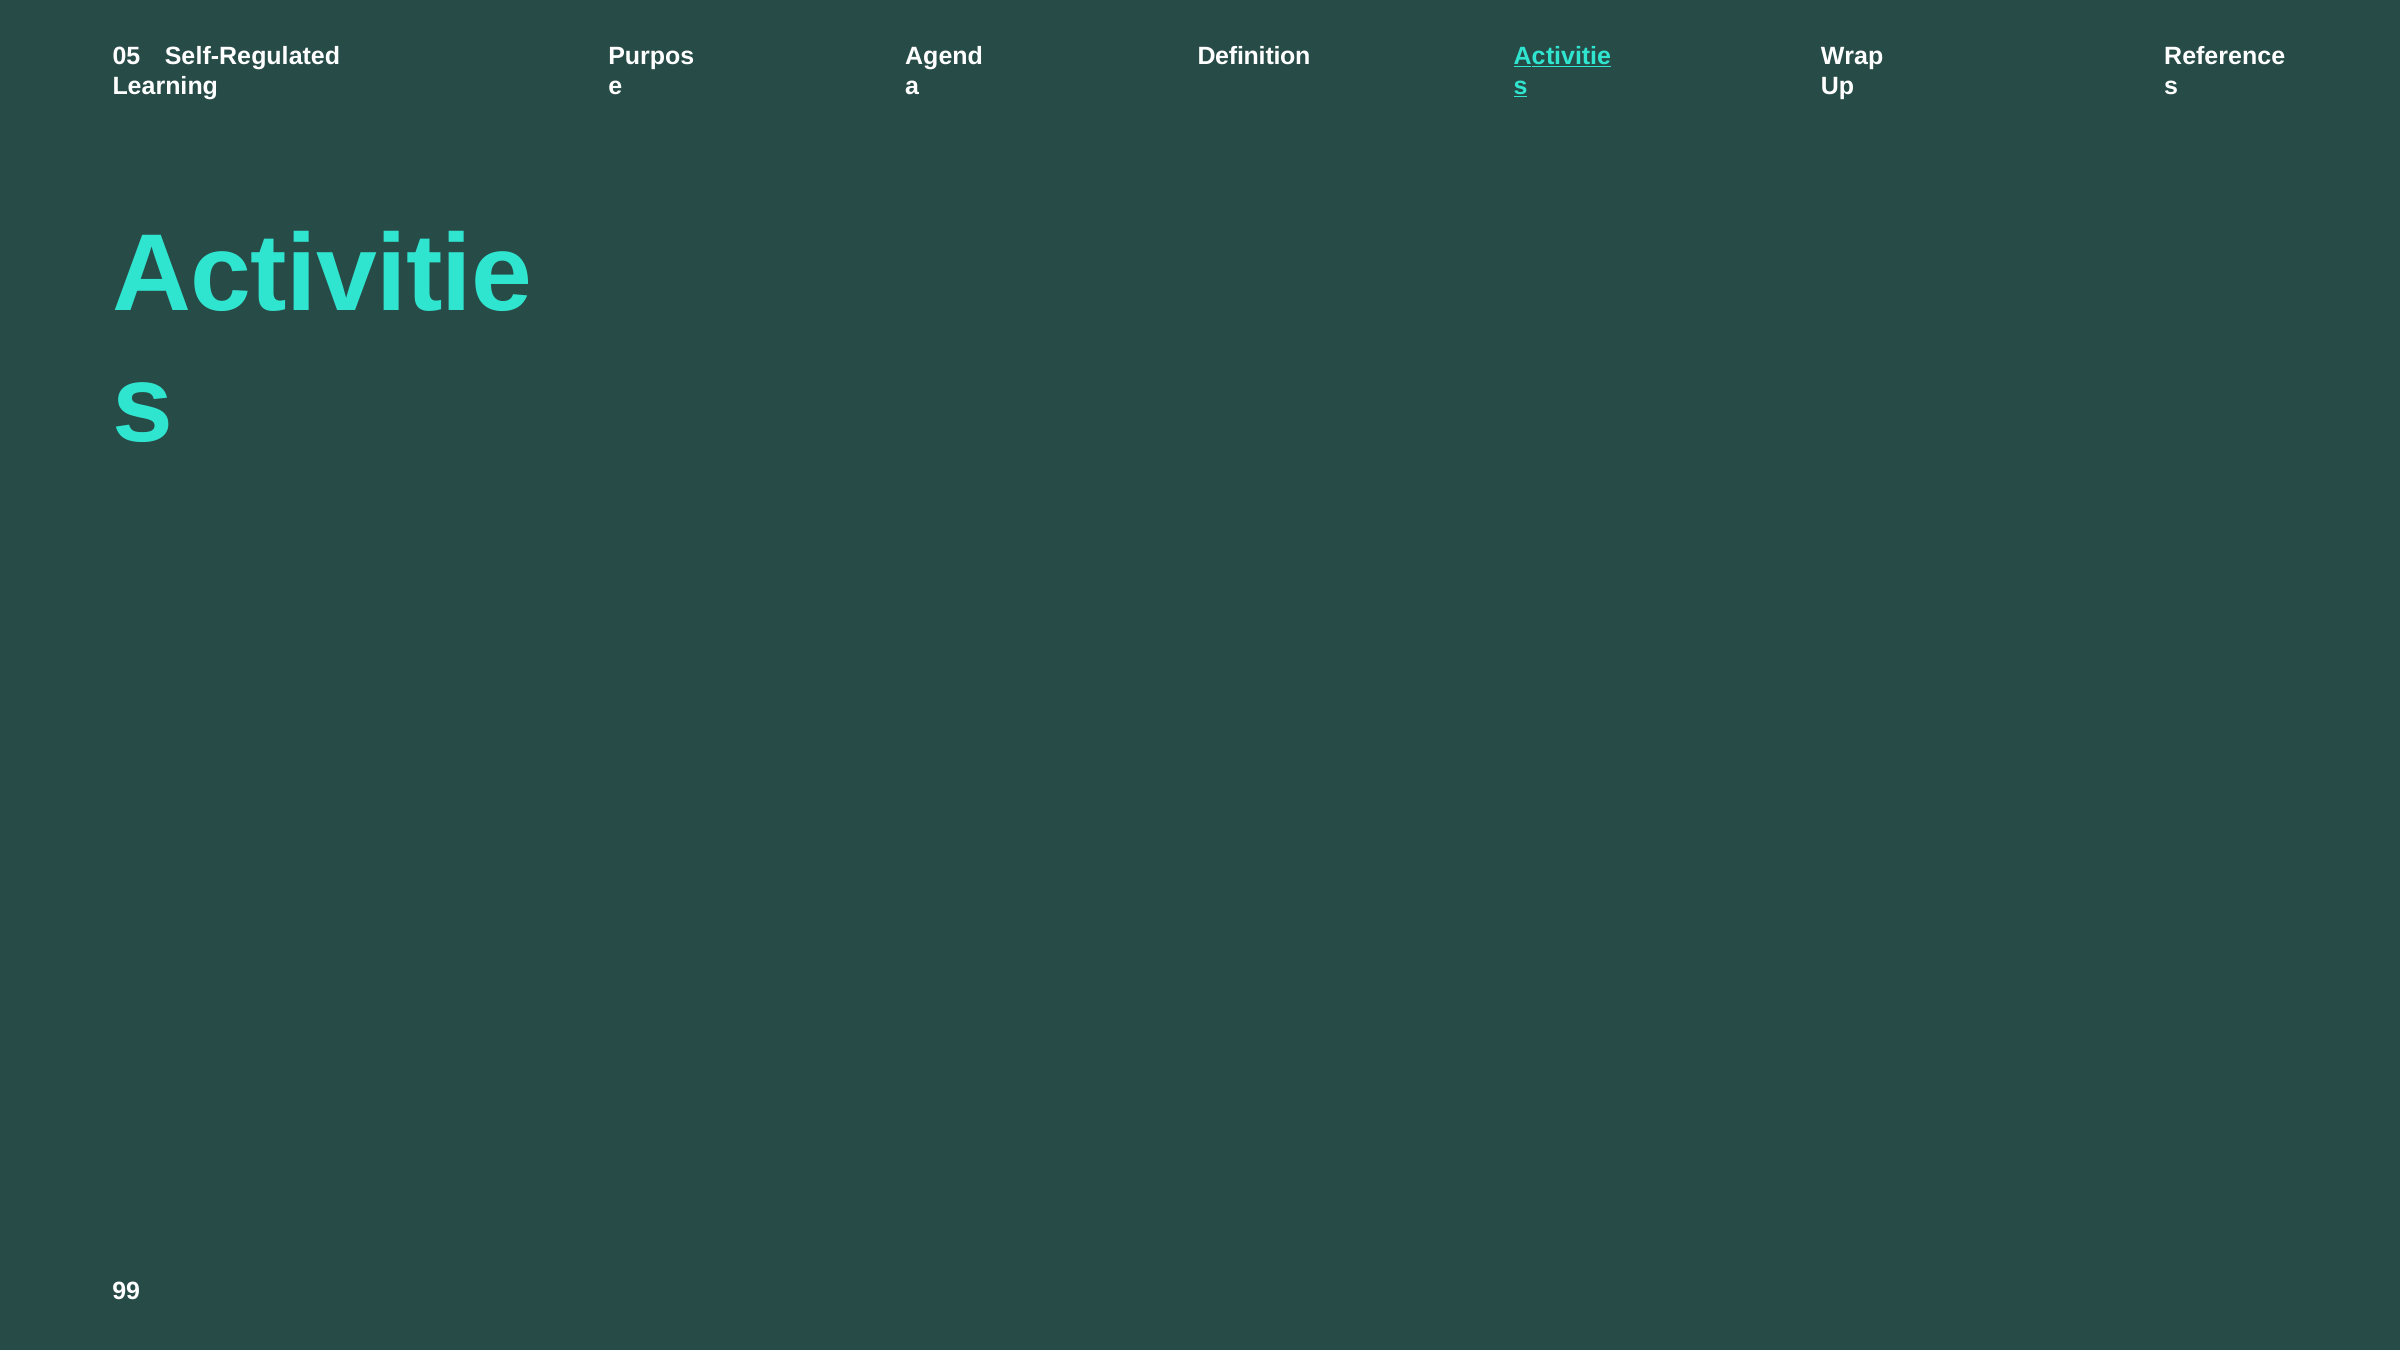

# 05	Self-Regulated	Learning
Purpose
Agenda
Definition
Activities
Wrap	Up
References
Activities
99